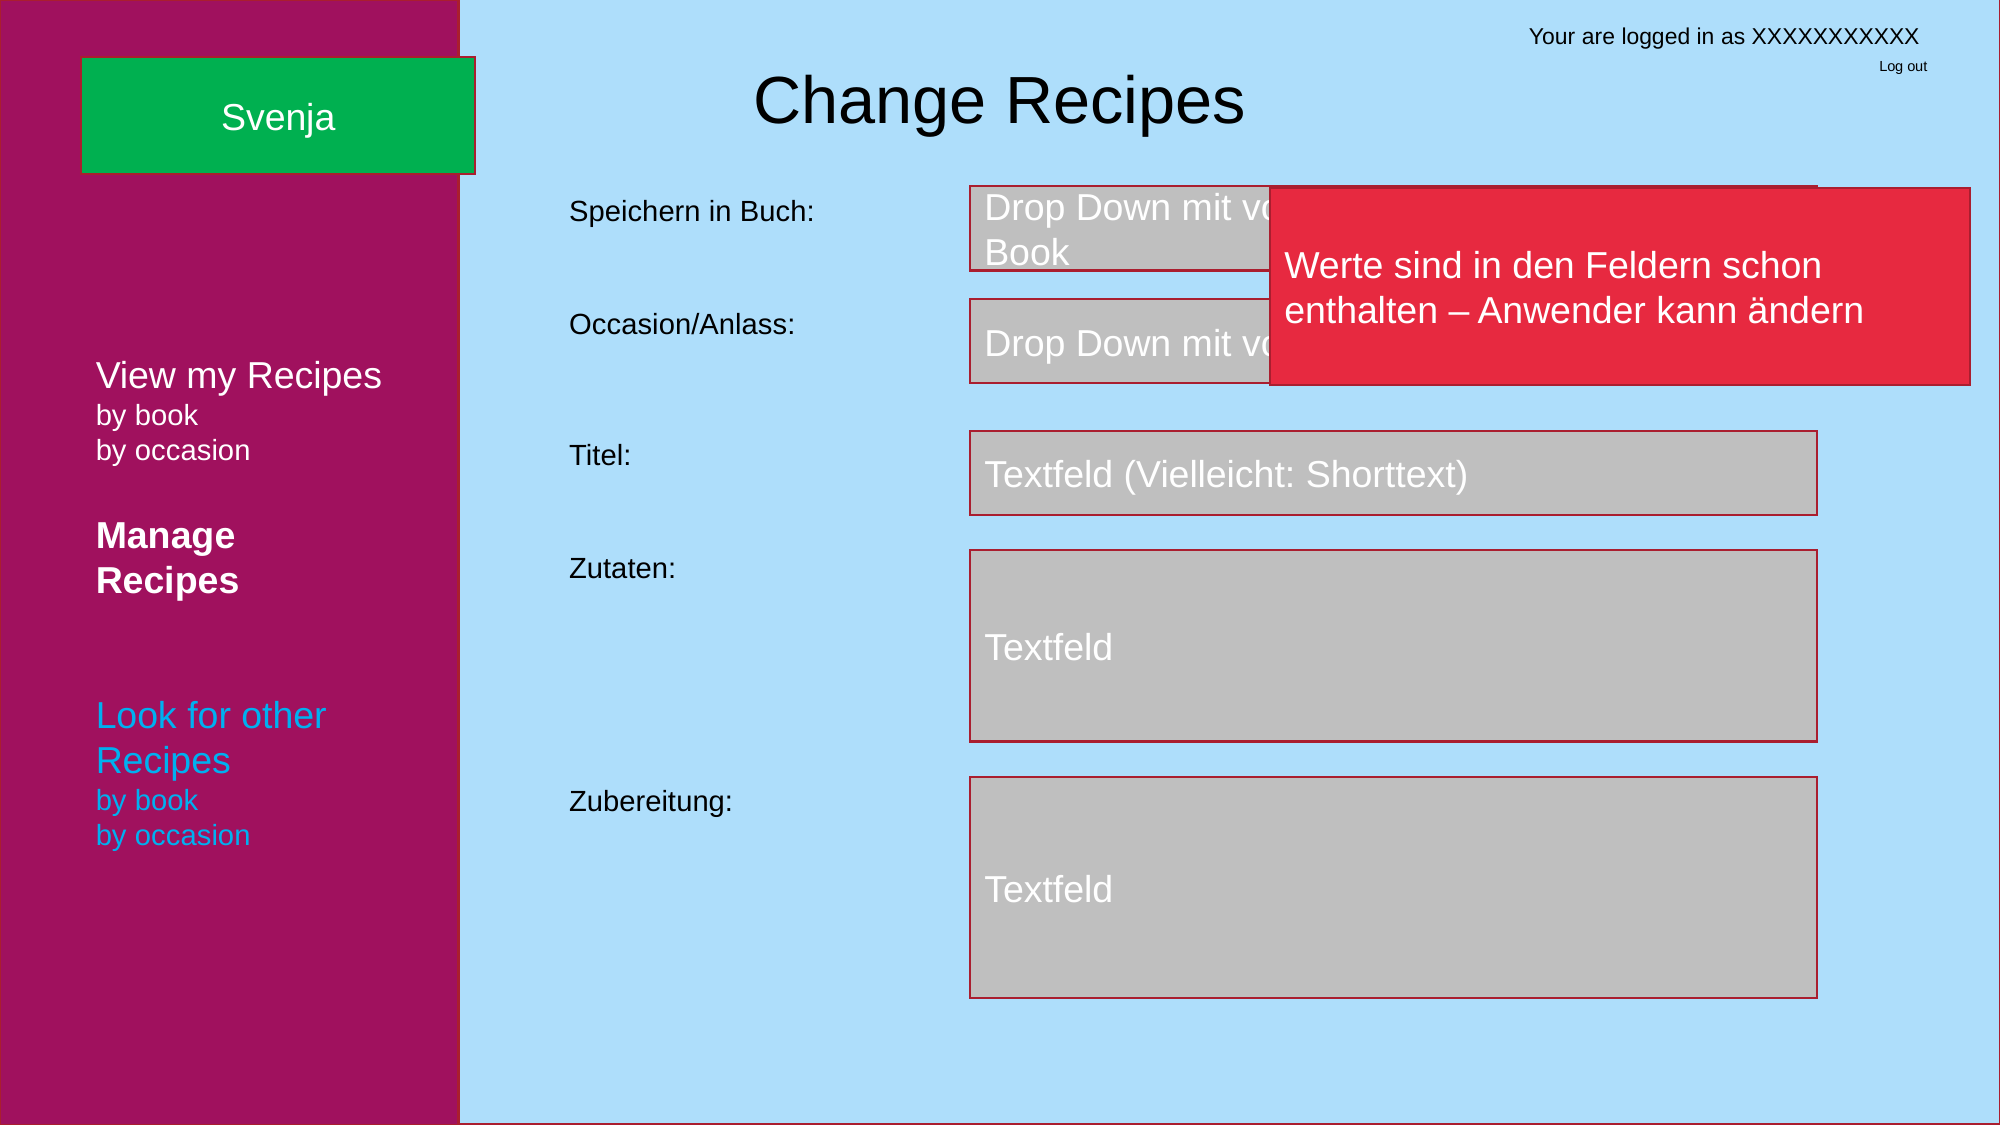

Your are logged in as XXXXXXXXXXX
Log out
Svenja
# Change Recipes
Speichern in Buch:
Drop Down mit vorhandenen Büchern + Add Book
Werte sind in den Feldern schon enthalten – Anwender kann ändern
Occasion/Anlass:
Drop Down mit von uns vorgegebenen Werten
View my Recipes
by book
by occasion

Manage Recipes

Look for other Recipes
by book
by occasion

Titel:
Textfeld (Vielleicht: Shorttext)
Zutaten:
Textfeld
Zubereitung:
Textfeld